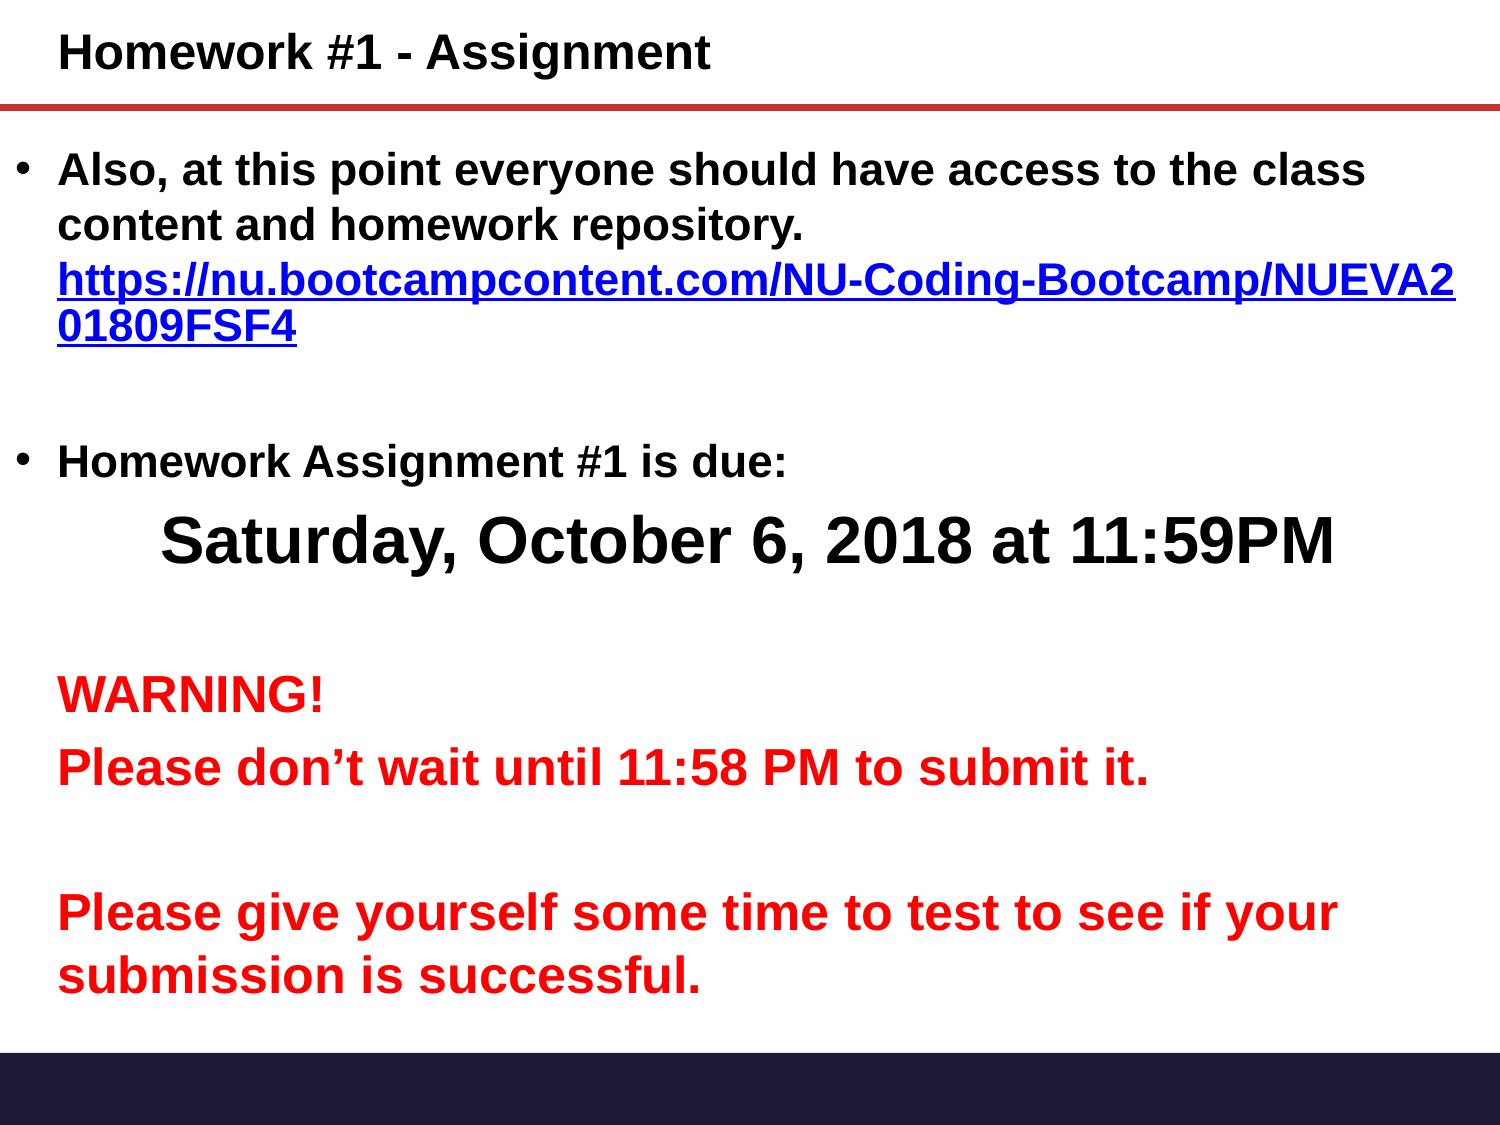

# Homework #1 - Assignment
Also, at this point everyone should have access to the class content and homework repository.
https://nu.bootcampcontent.com/NU-Coding-Bootcamp/NUEVA201809FSF4

Homework Assignment #1 is due:
   Saturday, October 6, 2018 at 11:59PM

	WARNING!
  	Please don’t wait until 11:58 PM to submit it.

  	Please give yourself some time to test to see if your submission is successful.